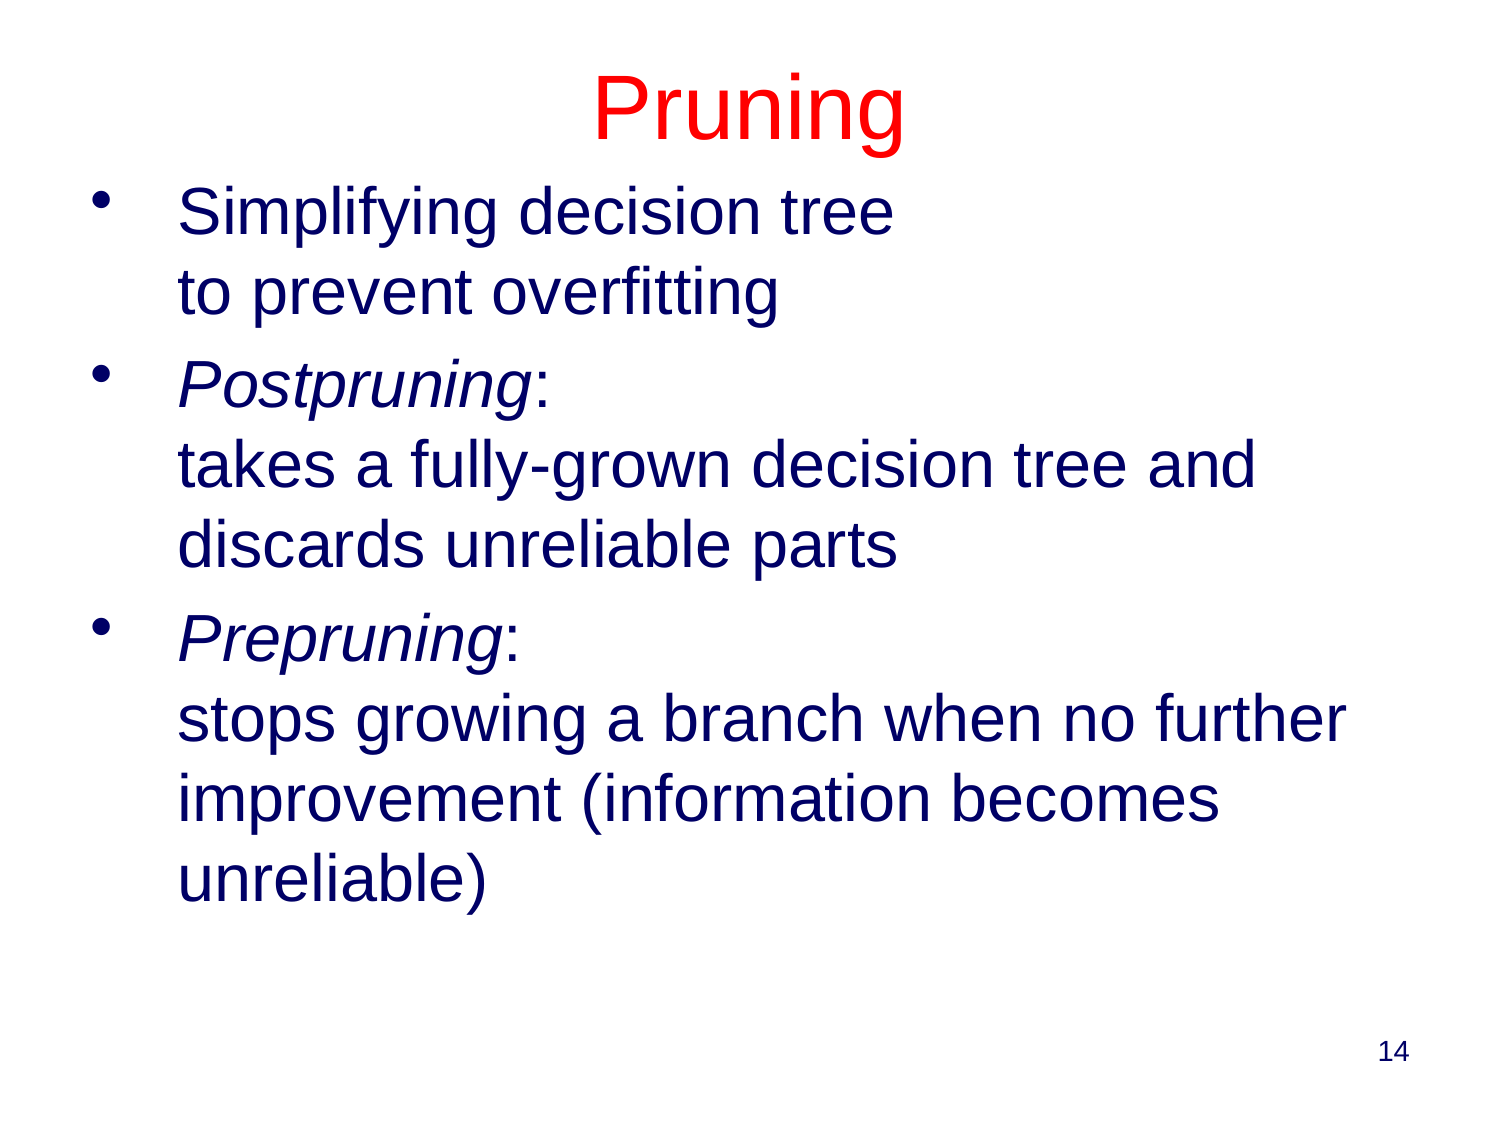

# Pruning
Simplifying decision tree
to prevent overfitting
Postpruning:
takes a fully-grown decision tree and discards unreliable parts
Prepruning:
stops growing a branch when no further improvement (information becomes unreliable)
14